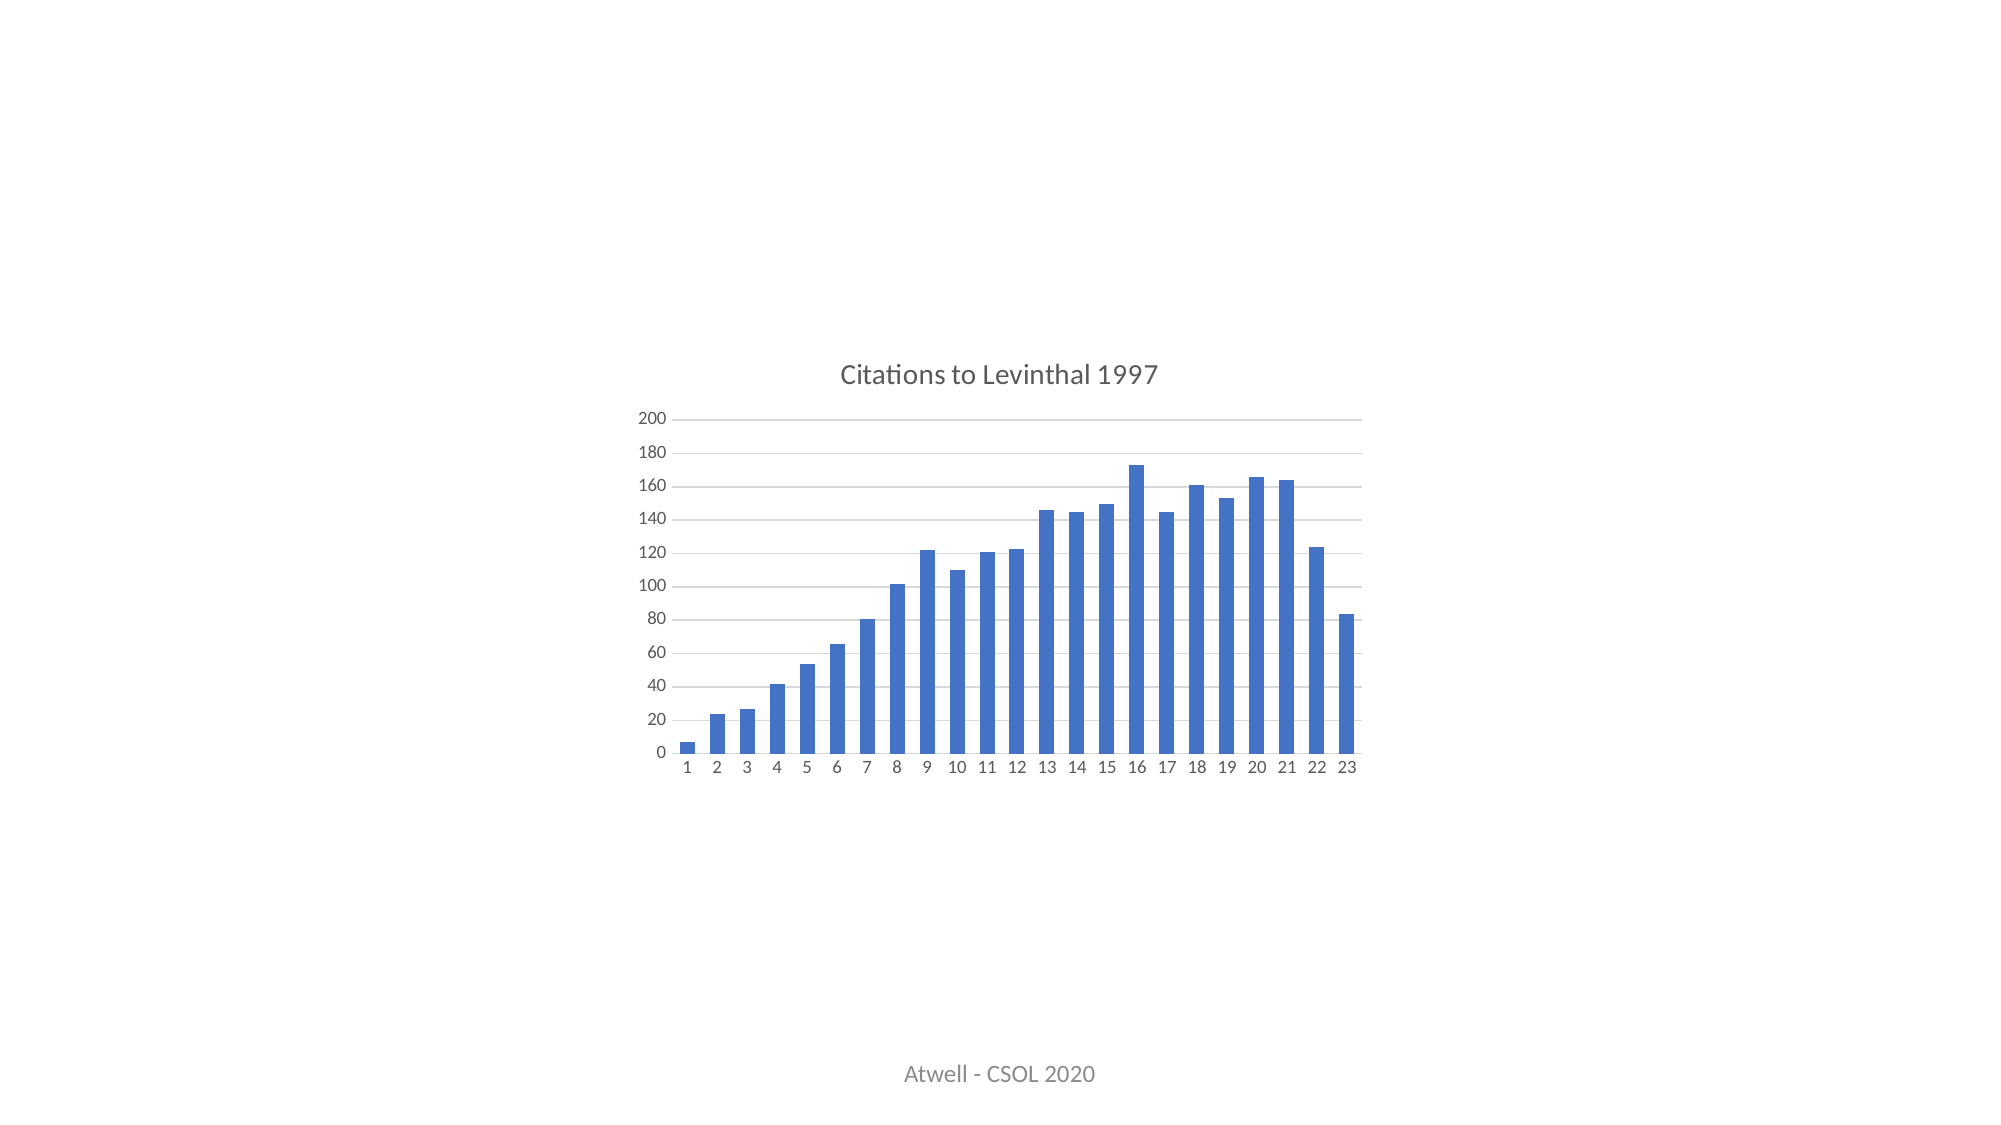

### Chart: Citations to Levinthal 1997

| Category |  |
|---|---|
Atwell - CSOL 2020